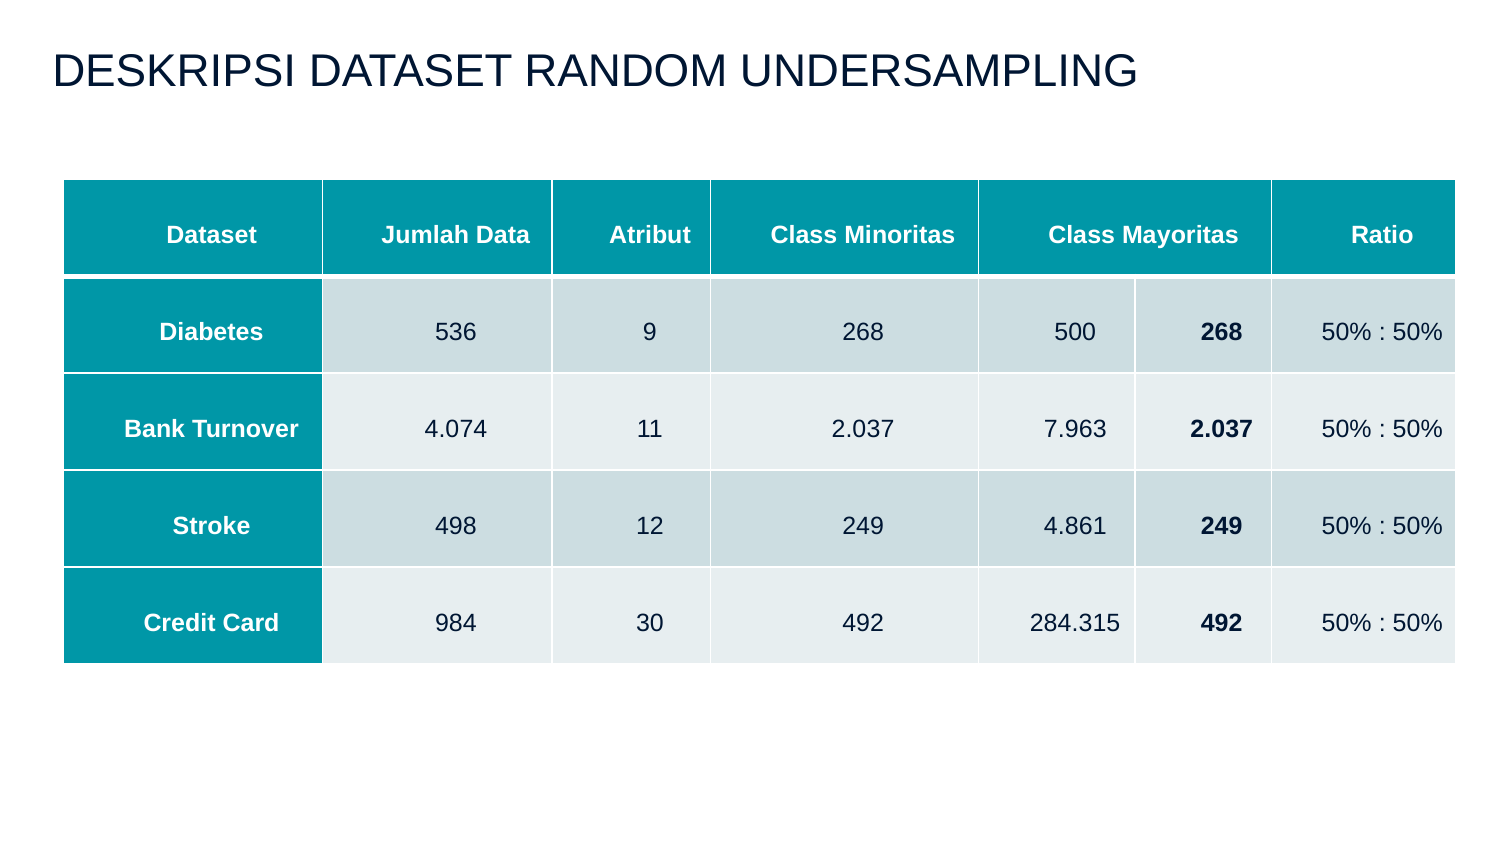

# DESKRIPSI DATASET RANDOM UNDERSAMPLING
| Dataset | Jumlah Data | Atribut | Class Minoritas | Class Mayoritas |  | Ratio |
| --- | --- | --- | --- | --- | --- | --- |
| Diabetes | 536 | 9 | 268 | 500 | 268 | 50% : 50% |
| Bank Turnover | 4.074 | 11 | 2.037 | 7.963 | 2.037 | 50% : 50% |
| Stroke | 498 | 12 | 249 | 4.861 | 249 | 50% : 50% |
| Credit Card | 984 | 30 | 492 | 284.315 | 492 | 50% : 50% |